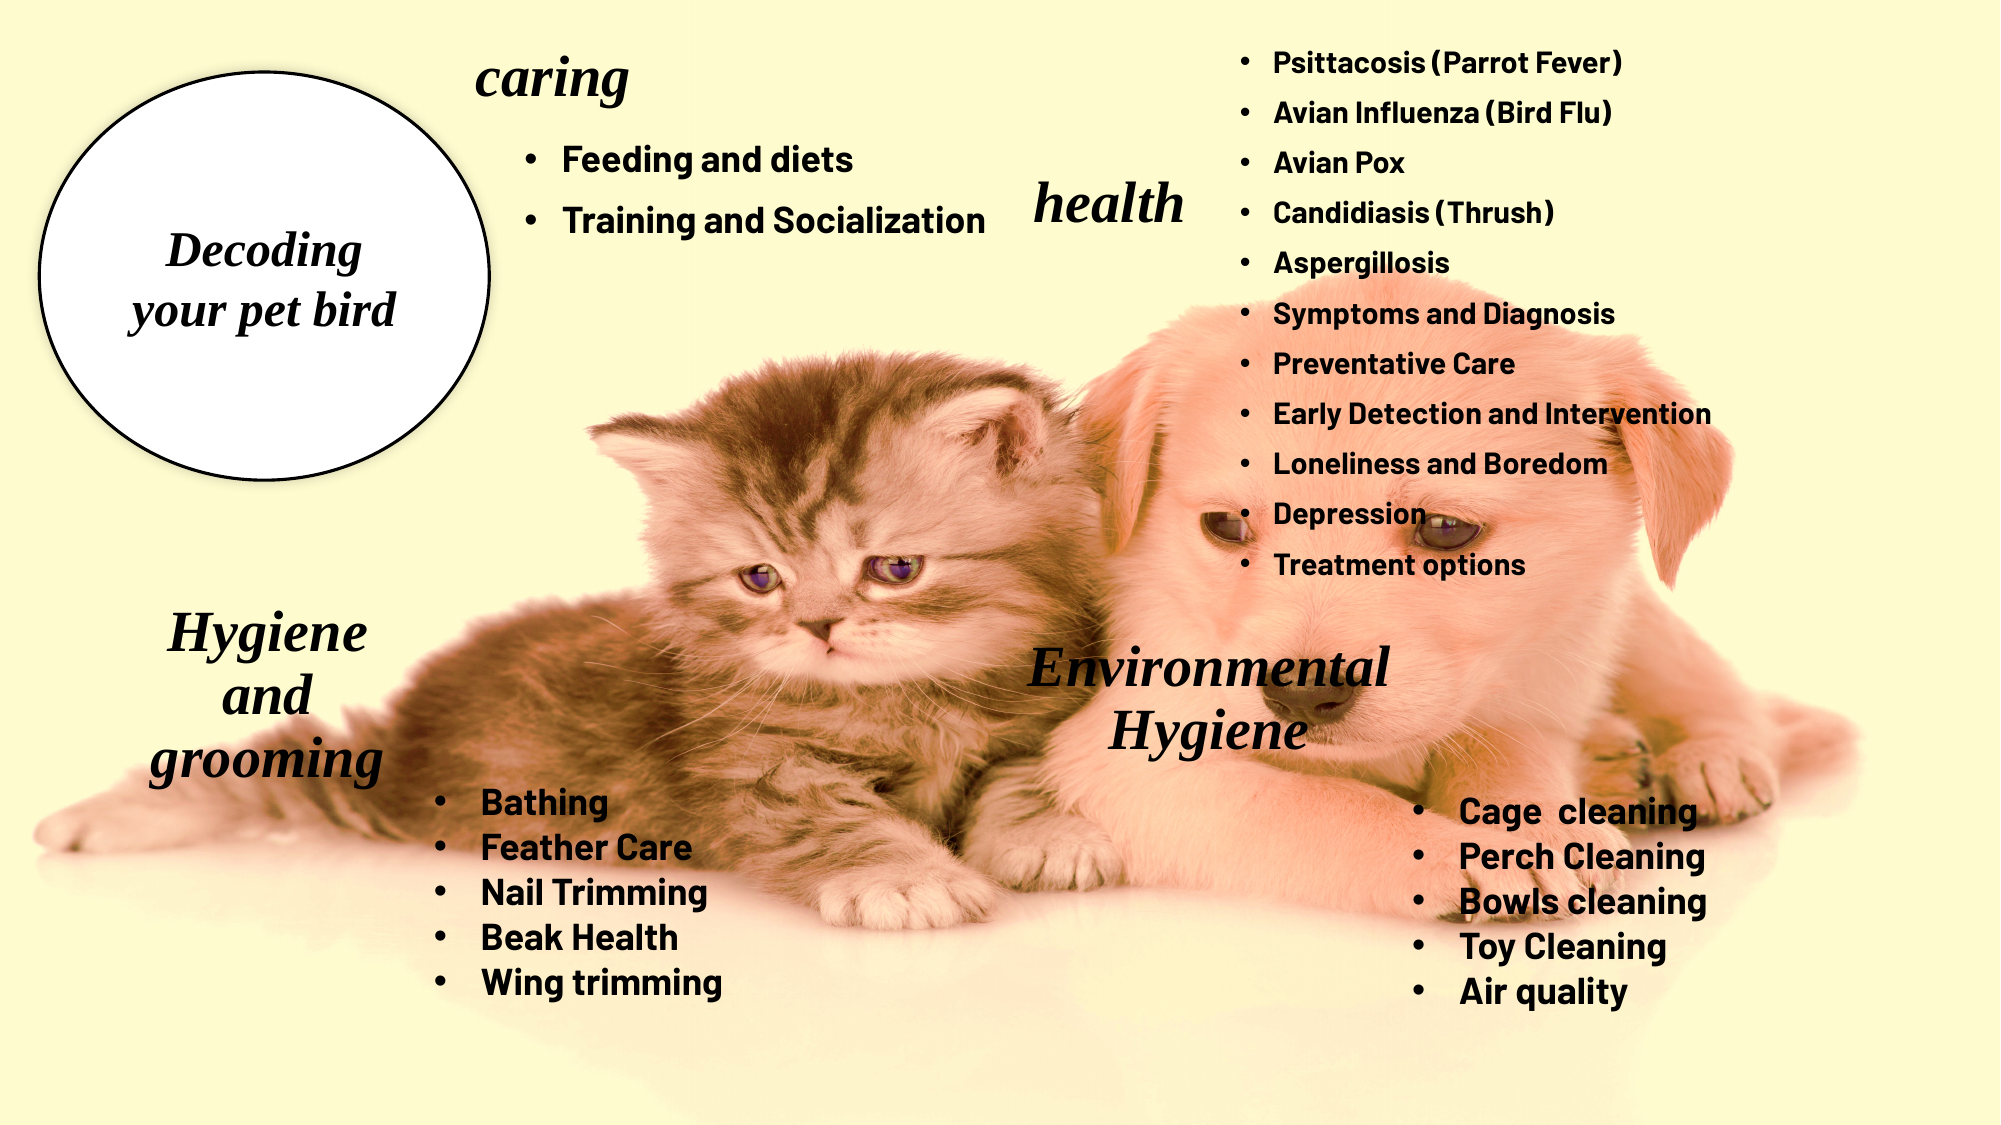

caring
Psittacosis (Parrot Fever)
Avian Influenza (Bird Flu)
Avian Pox
Candidiasis (Thrush)
Aspergillosis
Symptoms and Diagnosis
Preventative Care
Early Detection and Intervention
Loneliness and Boredom
Depression
Treatment options

Decoding your pet bird
Feeding and diets
Training and Socialization

health
Hygiene and grooming
Environmental Hygiene
Bathing
Feather Care
Nail Trimming
Beak Health
Wing trimming
Cage  cleaning
Perch Cleaning
Bowls cleaning
Toy Cleaning
Air quality